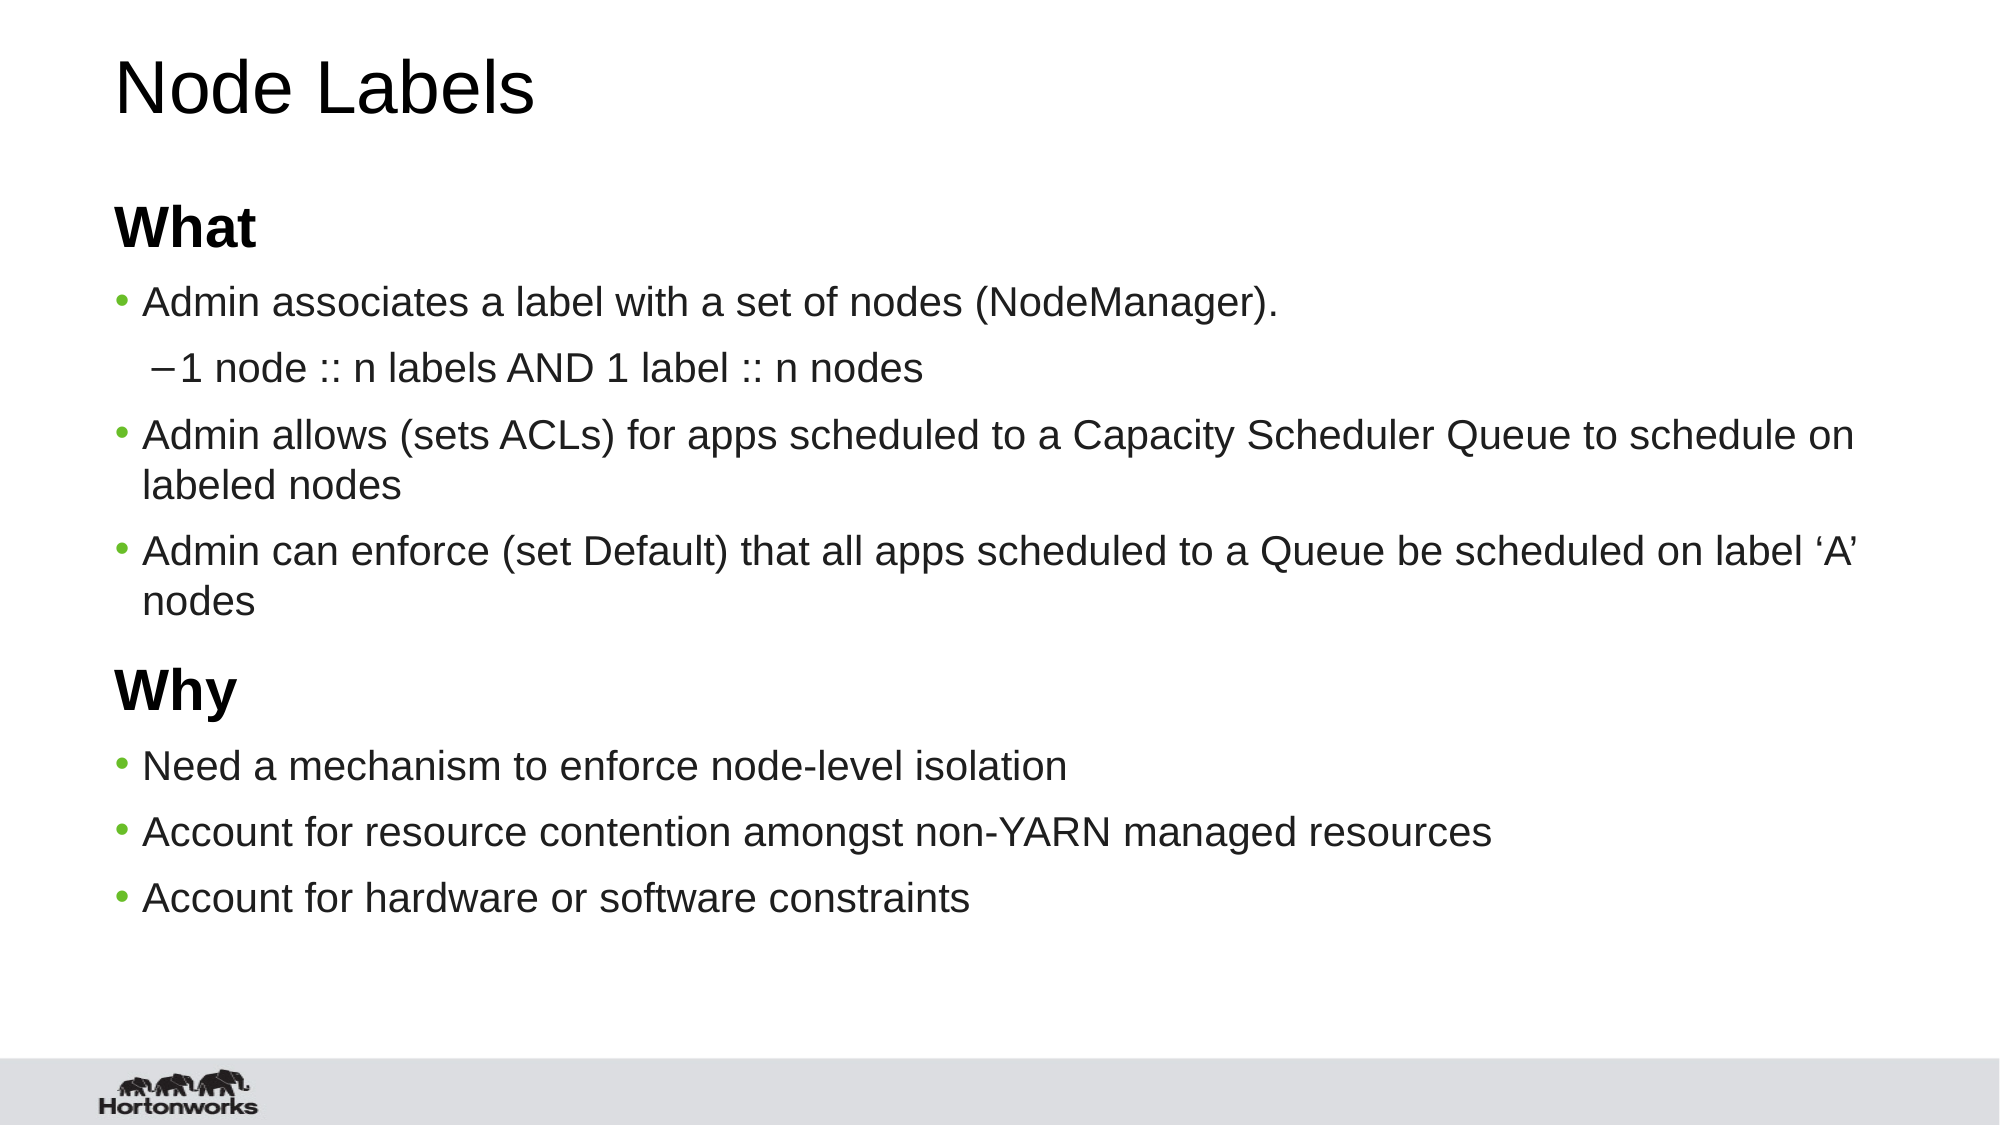

# Node Labels
What
Admin associates a label with a set of nodes (NodeManager).
1 node :: n labels AND 1 label :: n nodes
Admin allows (sets ACLs) for apps scheduled to a Capacity Scheduler Queue to schedule on labeled nodes
Admin can enforce (set Default) that all apps scheduled to a Queue be scheduled on label ‘A’ nodes
Why
Need a mechanism to enforce node-level isolation
Account for resource contention amongst non-YARN managed resources
Account for hardware or software constraints